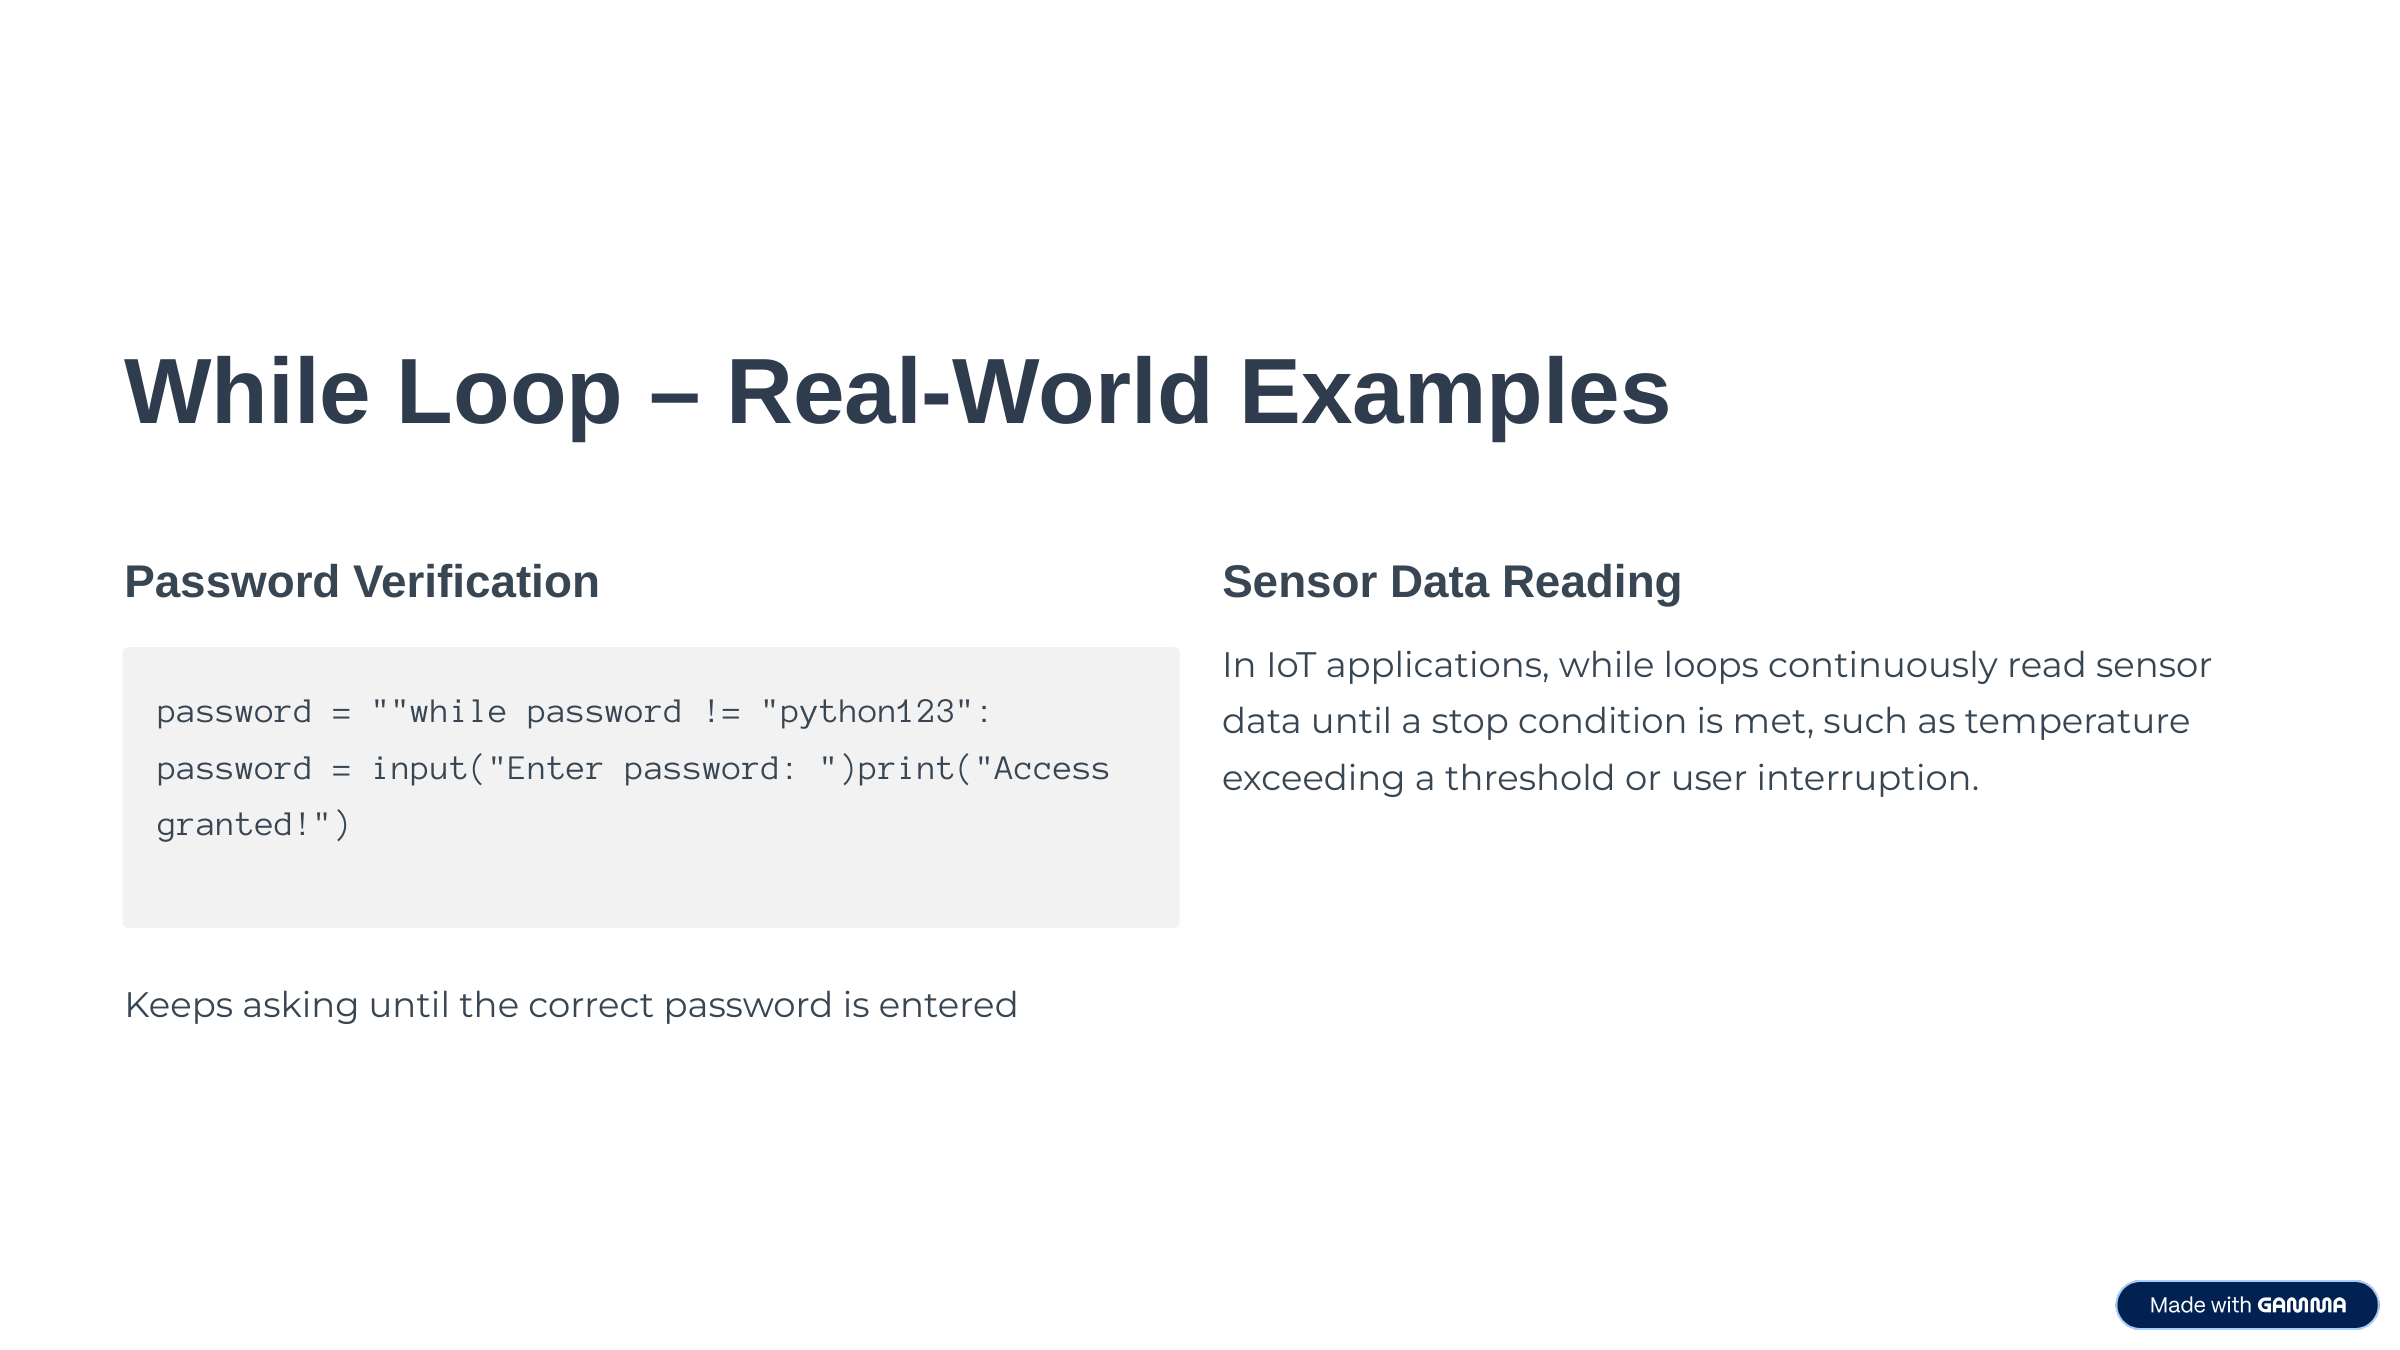

While Loop – Real-World Examples
Password Verification
Sensor Data Reading
In IoT applications, while loops continuously read sensor data until a stop condition is met, such as temperature exceeding a threshold or user interruption.

password = ""while password != "python123":    password = input("Enter password: ")print("Access granted!")
Keeps asking until the correct password is entered